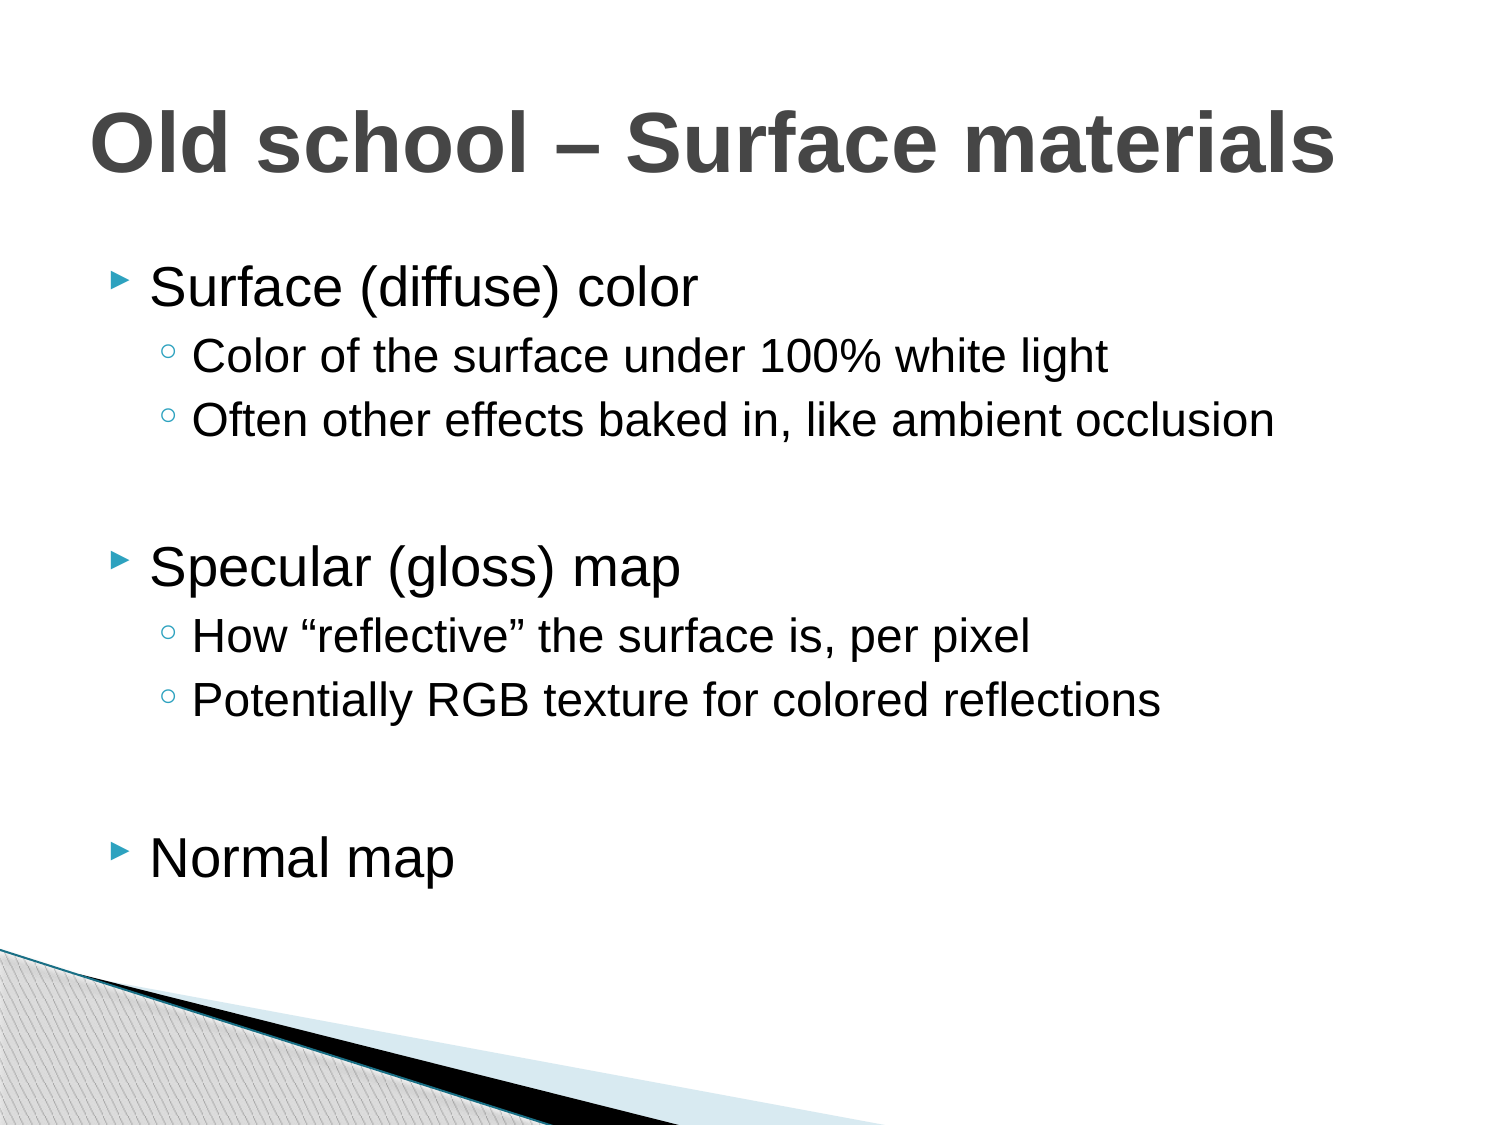

# Old school – Surface materials
Surface (diffuse) color
Color of the surface under 100% white light
Often other effects baked in, like ambient occlusion

Specular (gloss) map
How “reflective” the surface is, per pixel
Potentially RGB texture for colored reflections

Normal map